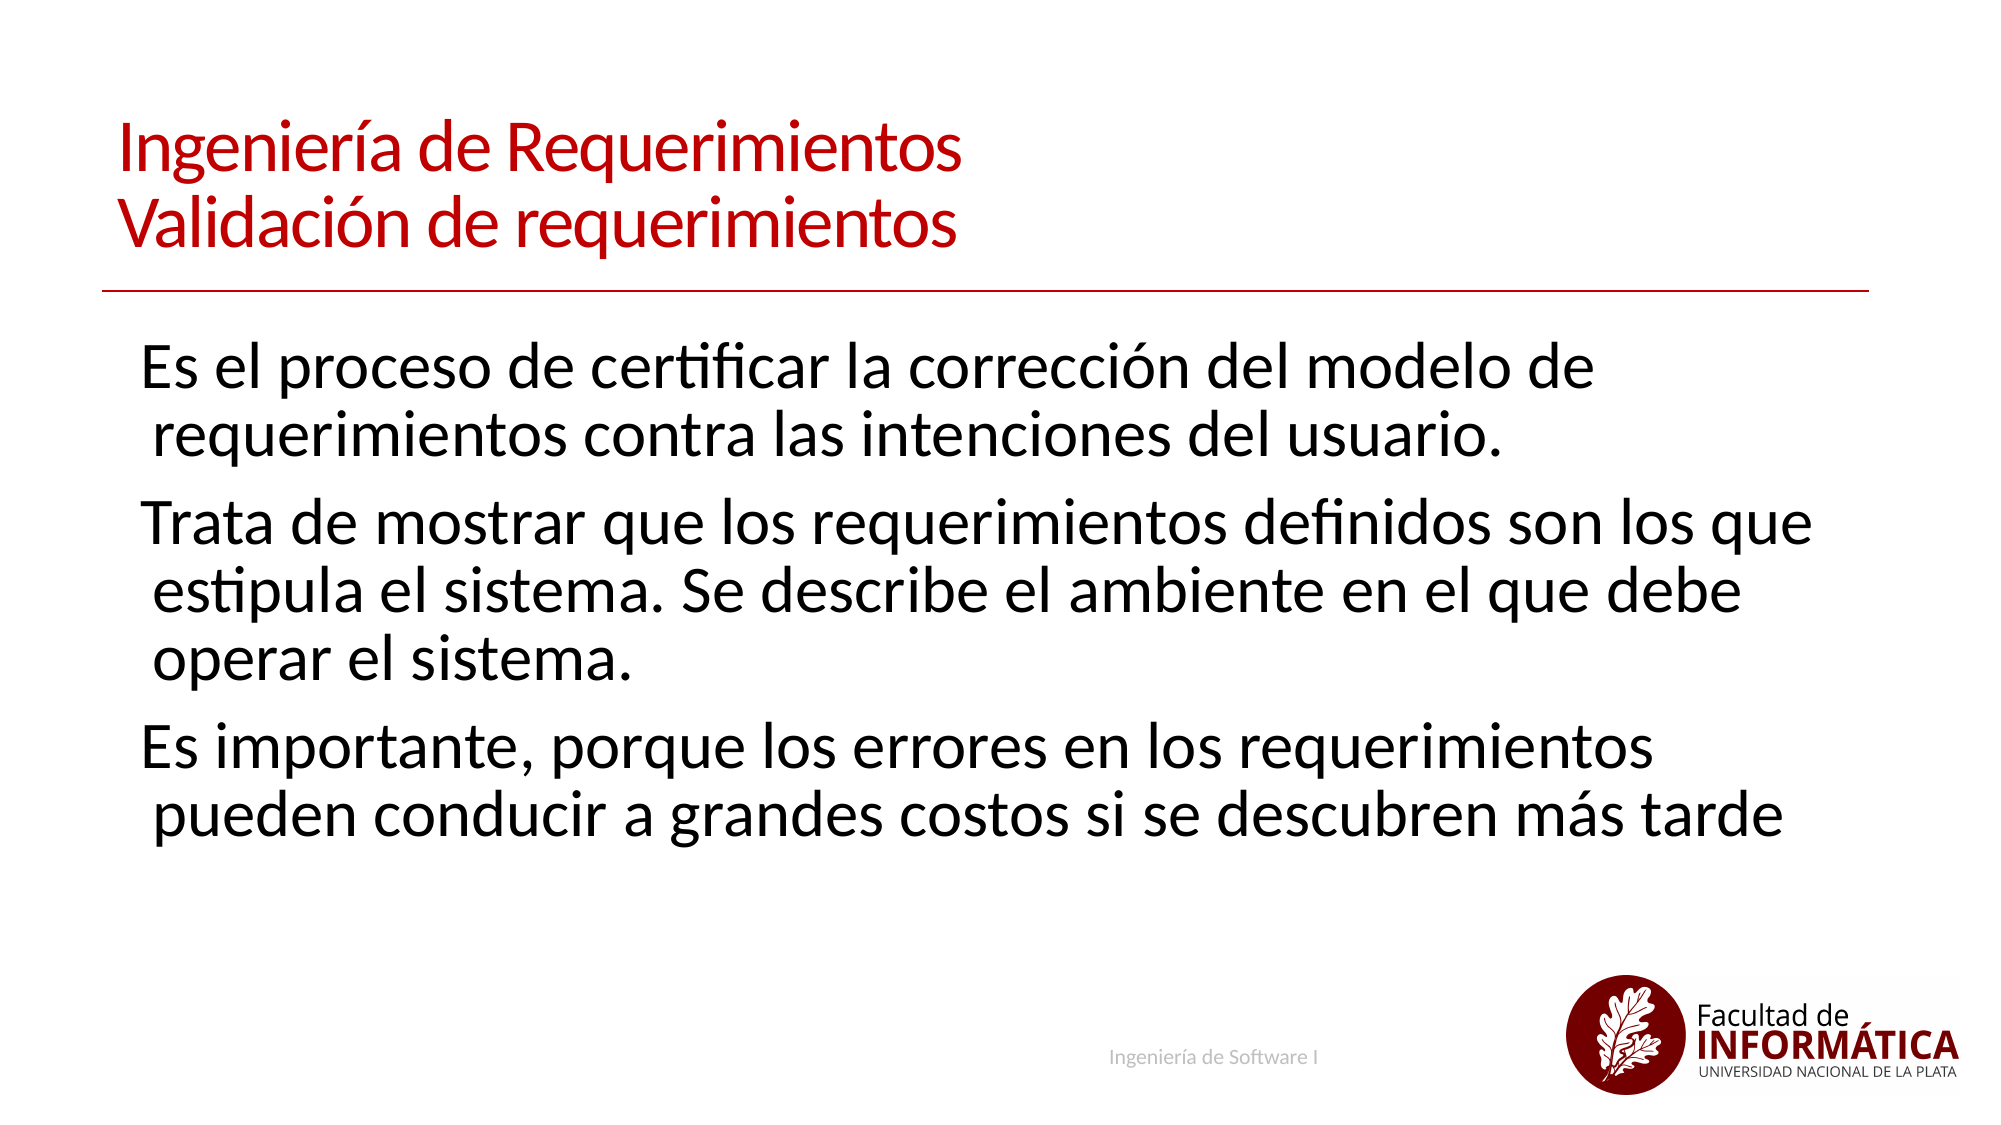

# Ingeniería de Requerimientos Validación de requerimientos
Es el proceso de certificar la corrección del modelo de requerimientos contra las intenciones del usuario.
Trata de mostrar que los requerimientos definidos son los que estipula el sistema. Se describe el ambiente en el que debe operar el sistema.
Es importante, porque los errores en los requerimientos pueden conducir a grandes costos si se descubren más tarde
50
Ingeniería de Software I